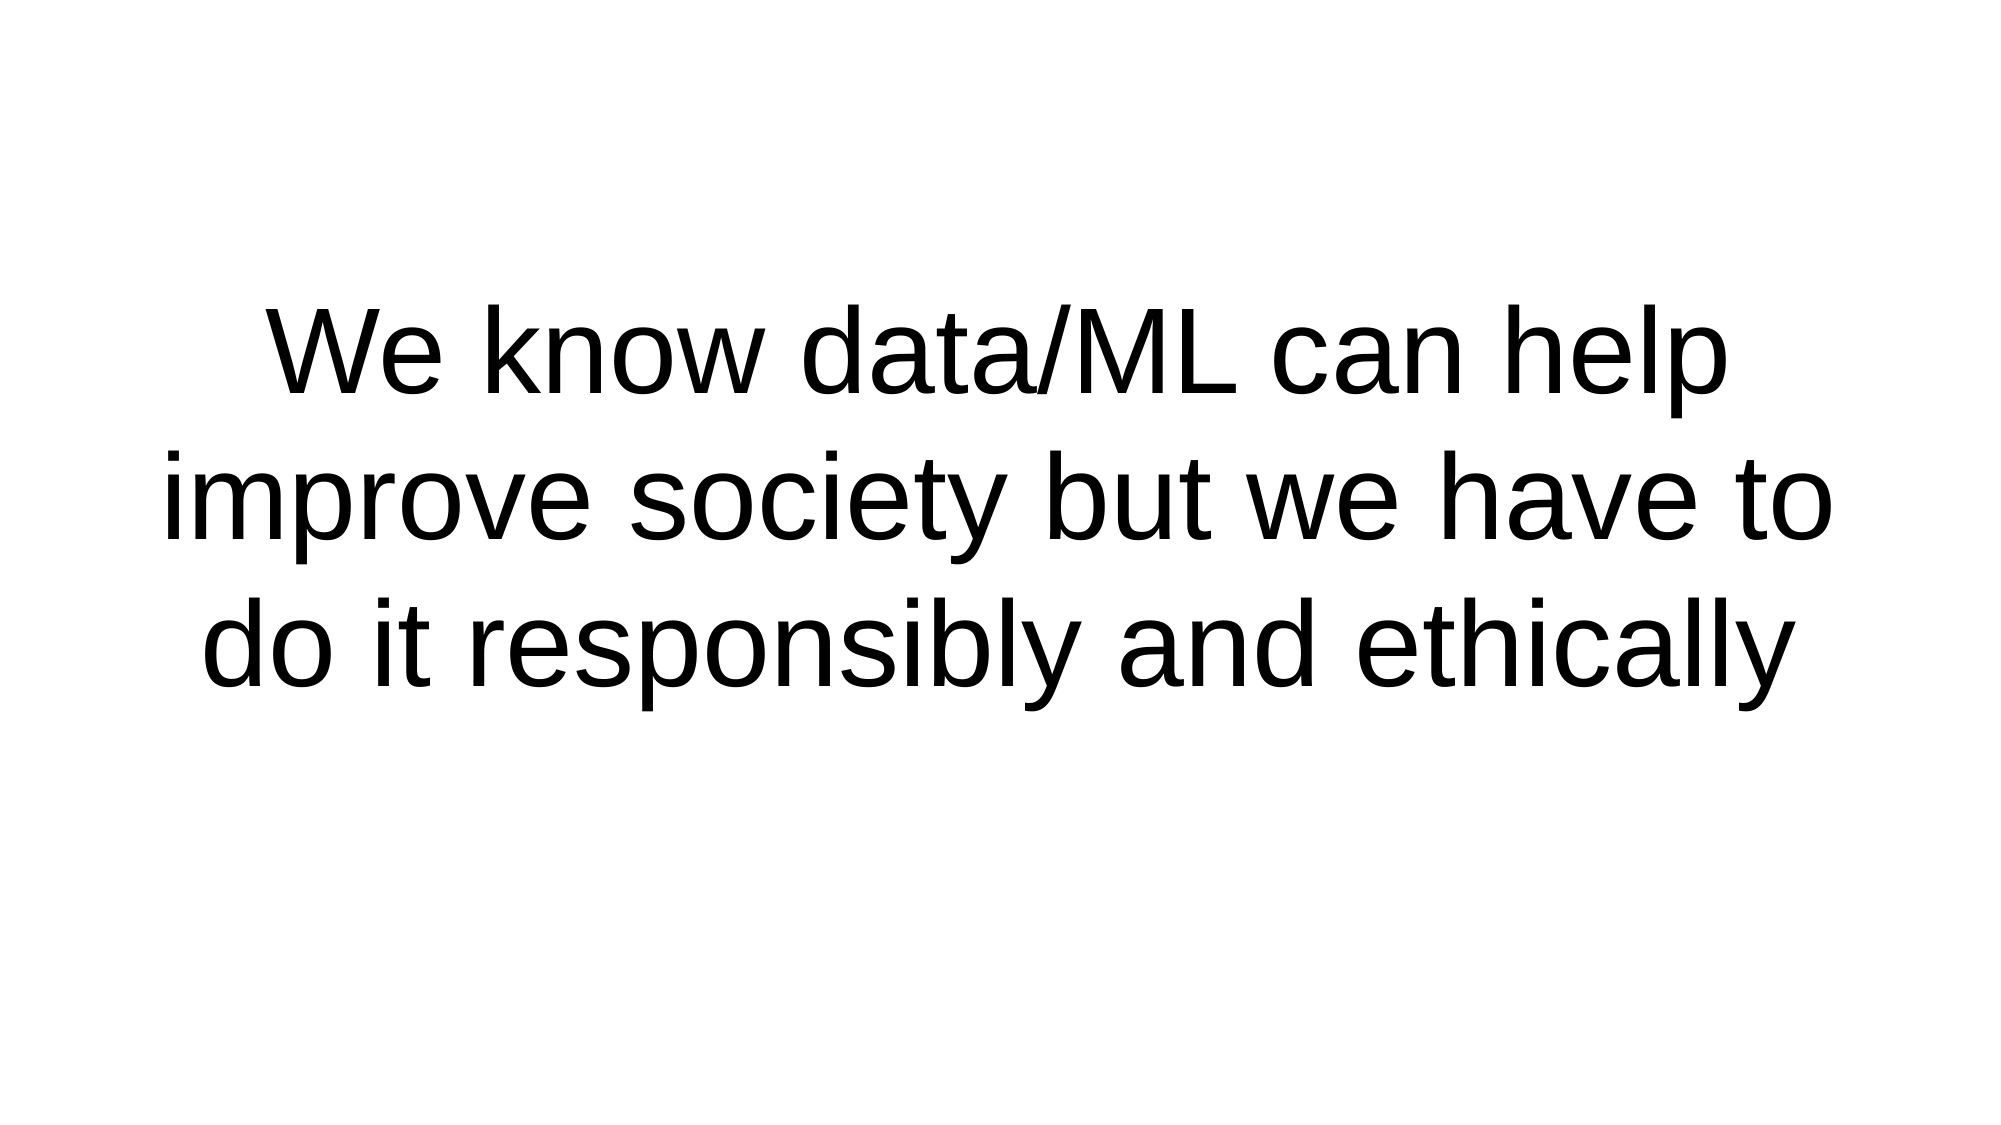

We know data/ML can help improve society but we have to do it responsibly and ethically